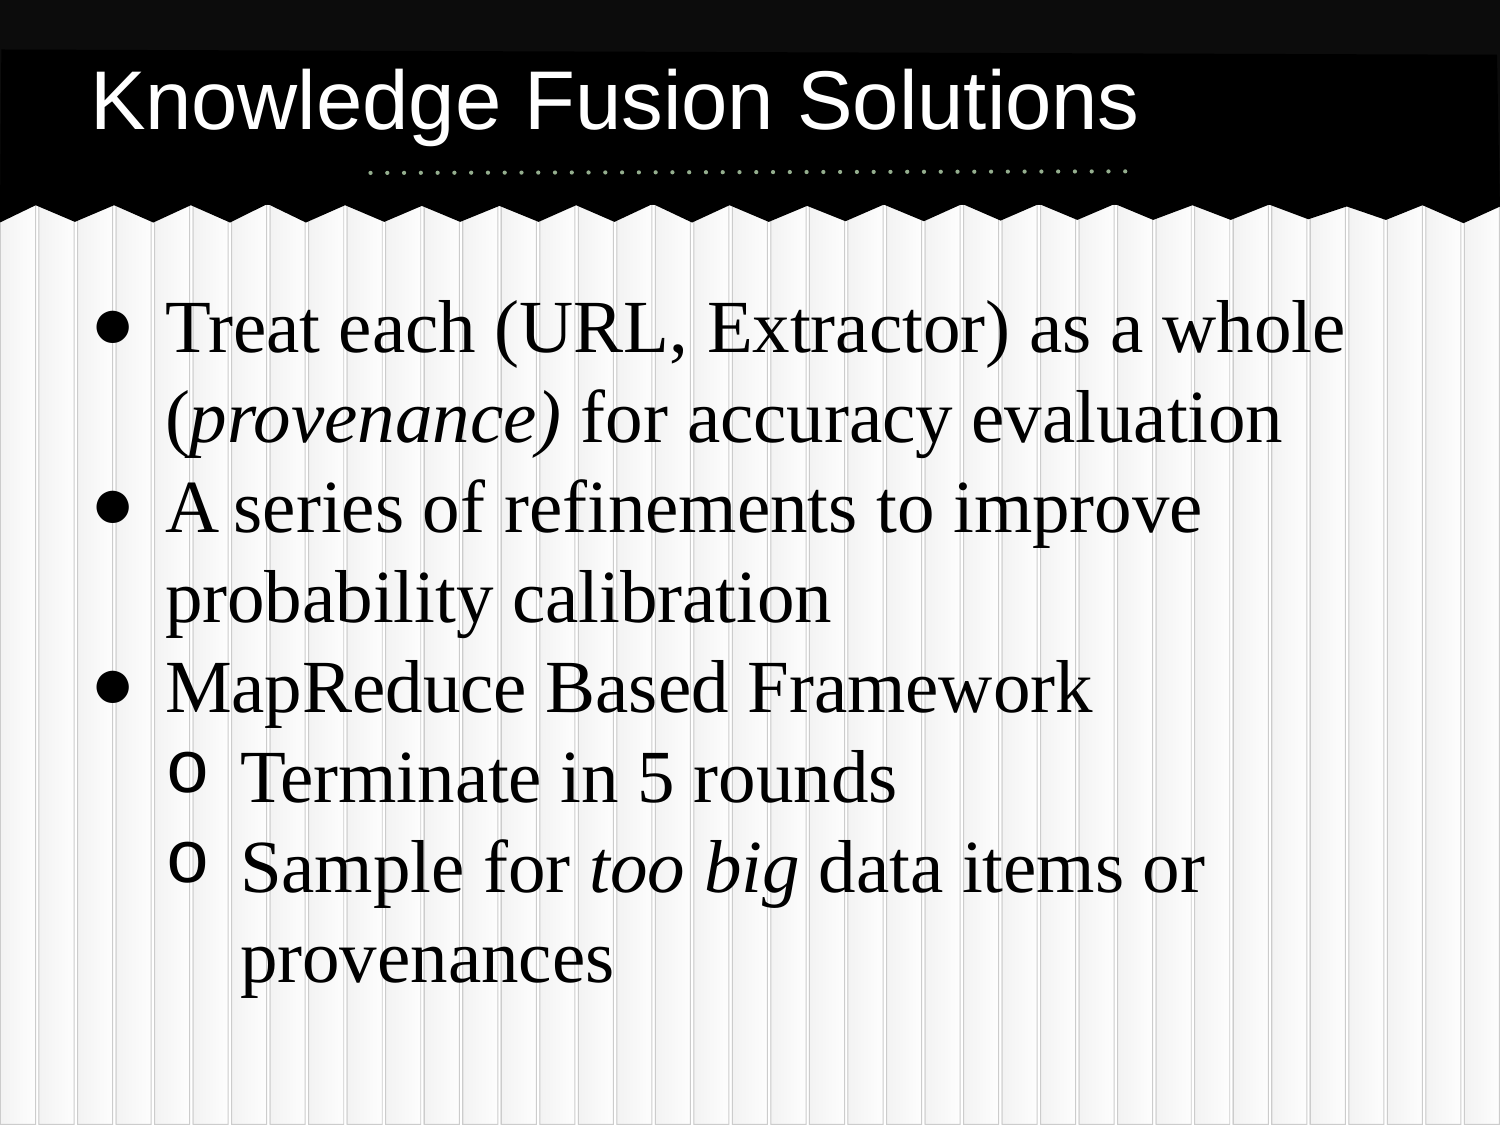

# Knowledge Fusion Solutions
Treat each (URL, Extractor) as a whole (provenance) for accuracy evaluation
A series of refinements to improve probability calibration
MapReduce Based Framework
Terminate in 5 rounds
Sample for too big data items or provenances